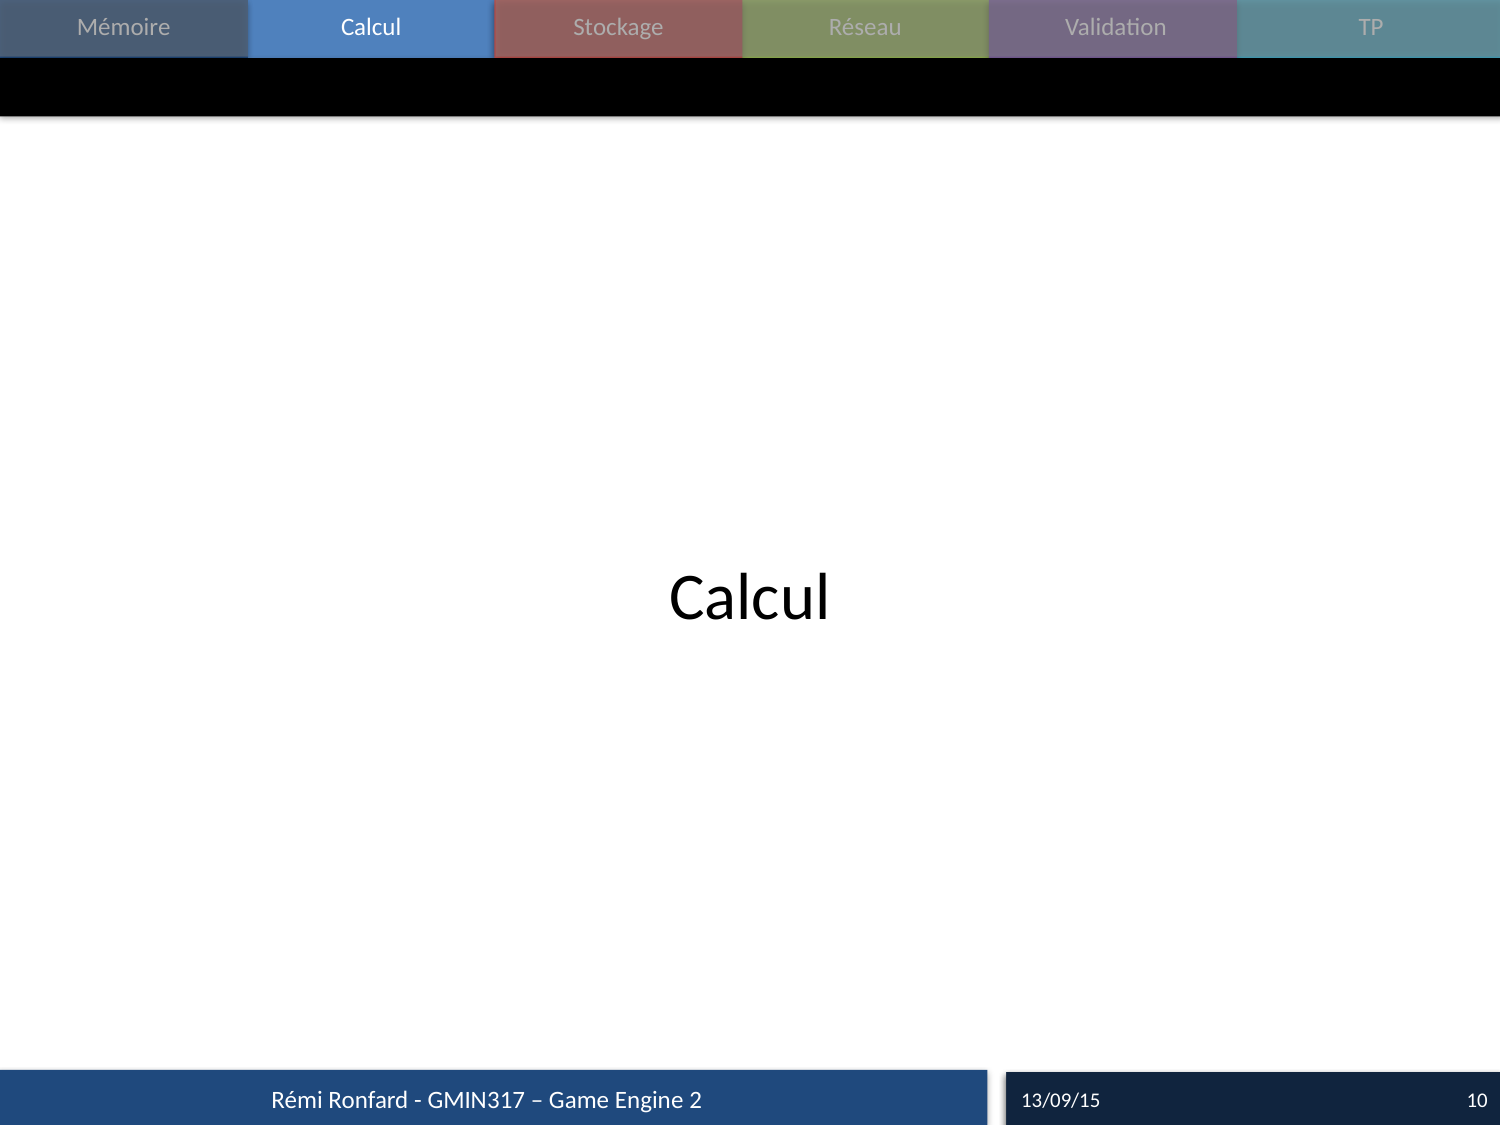

#
Calcul
Rémi Ronfard - GMIN317 – Game Engine 2
13/09/15
10